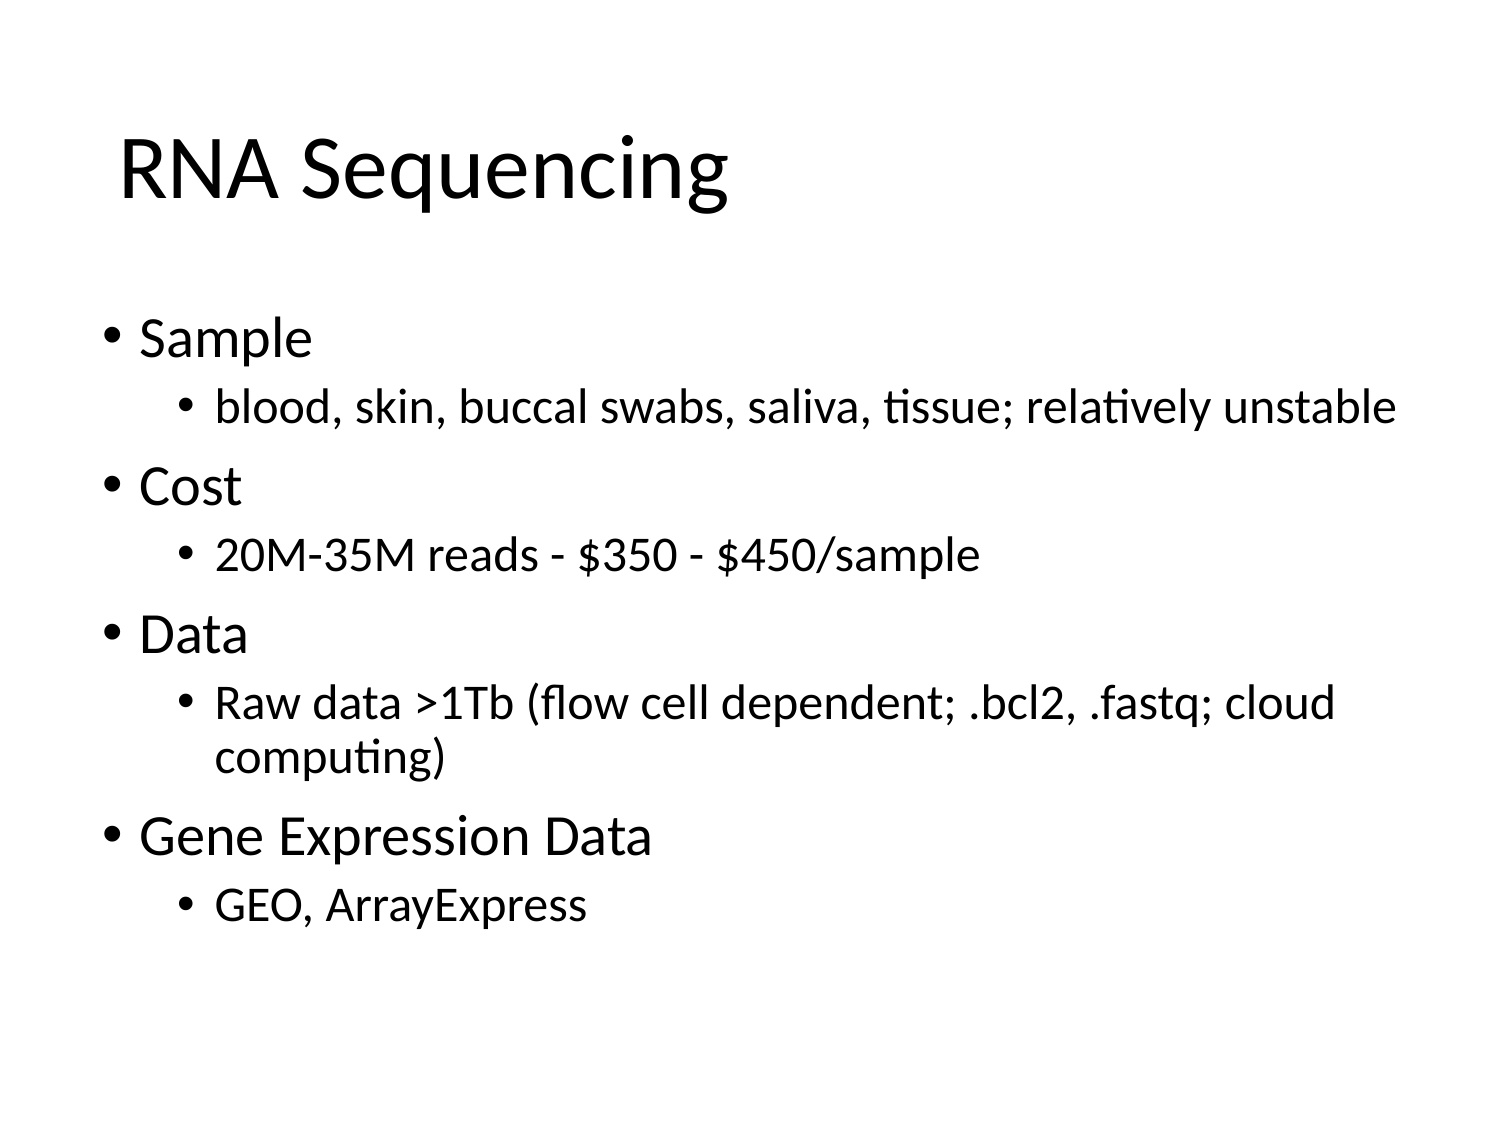

# RNA Sequencing
Sample
blood, skin, buccal swabs, saliva, tissue; relatively unstable
Cost
20M-35M reads - $350 - $450/sample
Data
Raw data >1Tb (flow cell dependent; .bcl2, .fastq; cloud computing)
Gene Expression Data
GEO, ArrayExpress